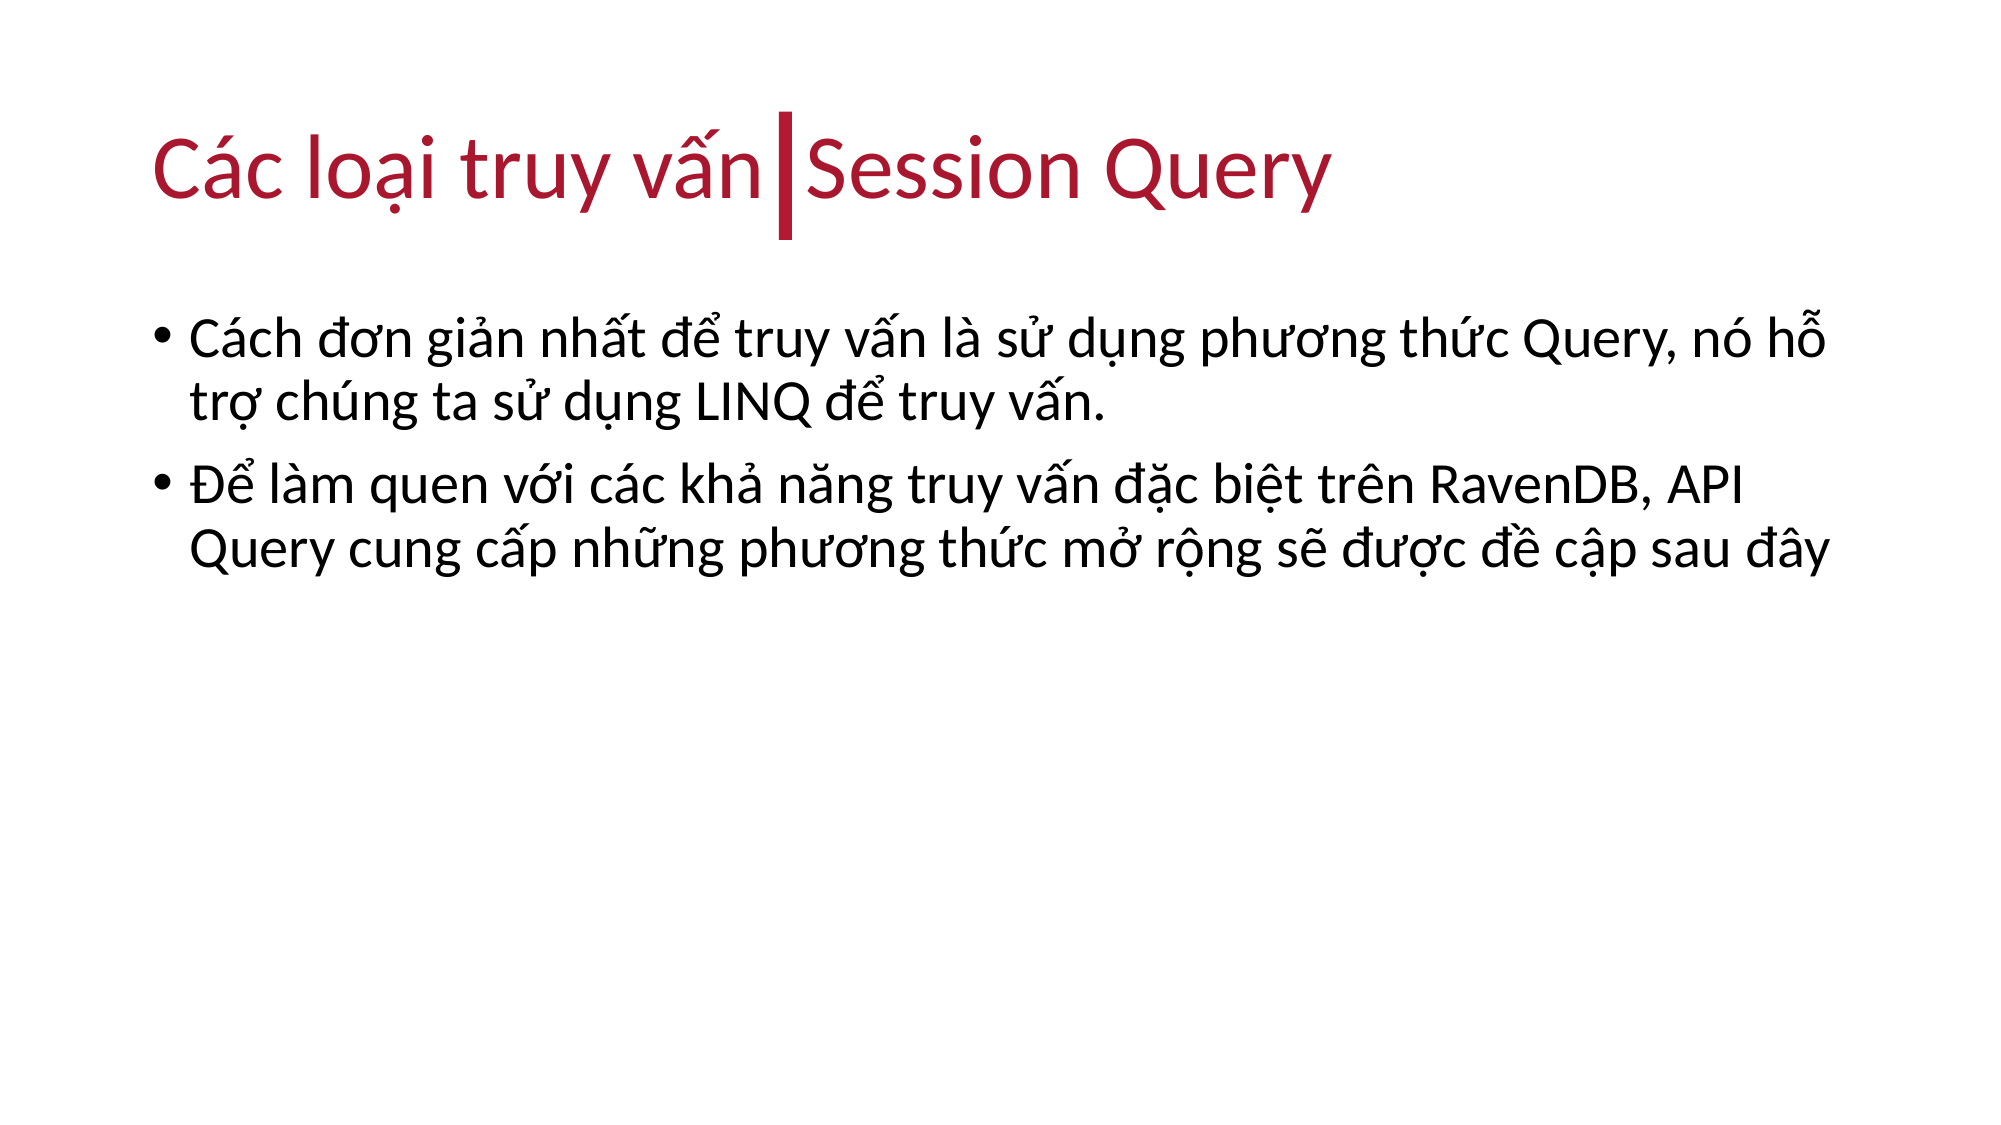

# Các loại truy vấn  Session Query

Cách đơn giản nhất để truy vấn là sử dụng phương thức Query, nó hỗ trợ chúng ta sử dụng LINQ để truy vấn.
Để làm quen với các khả năng truy vấn đặc biệt trên RavenDB, API Query cung cấp những phương thức mở rộng sẽ được đề cập sau đây